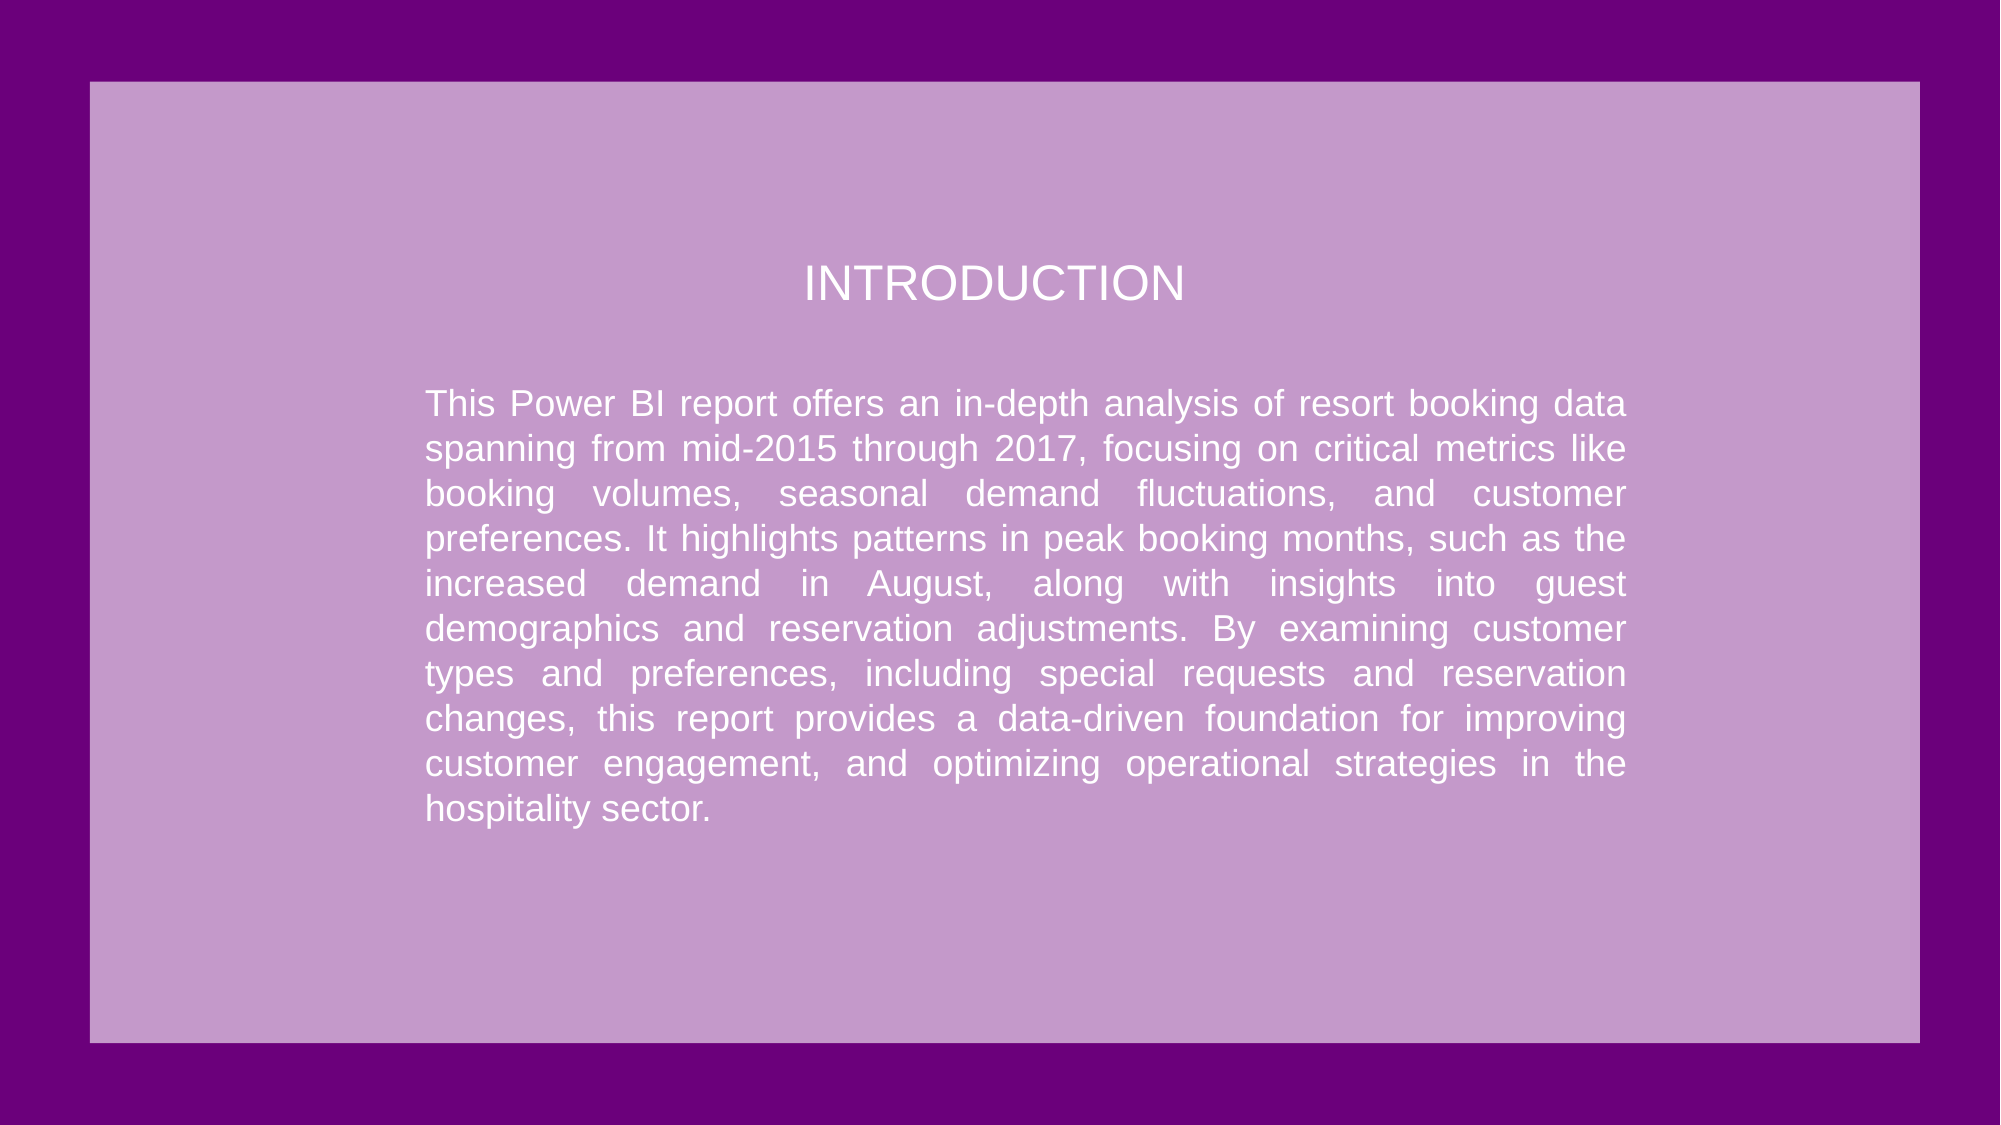

INTRODUCTION
This Power BI report offers an in-depth analysis of resort booking data spanning from mid-2015 through 2017, focusing on critical metrics like booking volumes, seasonal demand fluctuations, and customer preferences. It highlights patterns in peak booking months, such as the increased demand in August, along with insights into guest demographics and reservation adjustments. By examining customer types and preferences, including special requests and reservation changes, this report provides a data-driven foundation for improving customer engagement, and optimizing operational strategies in the hospitality sector.